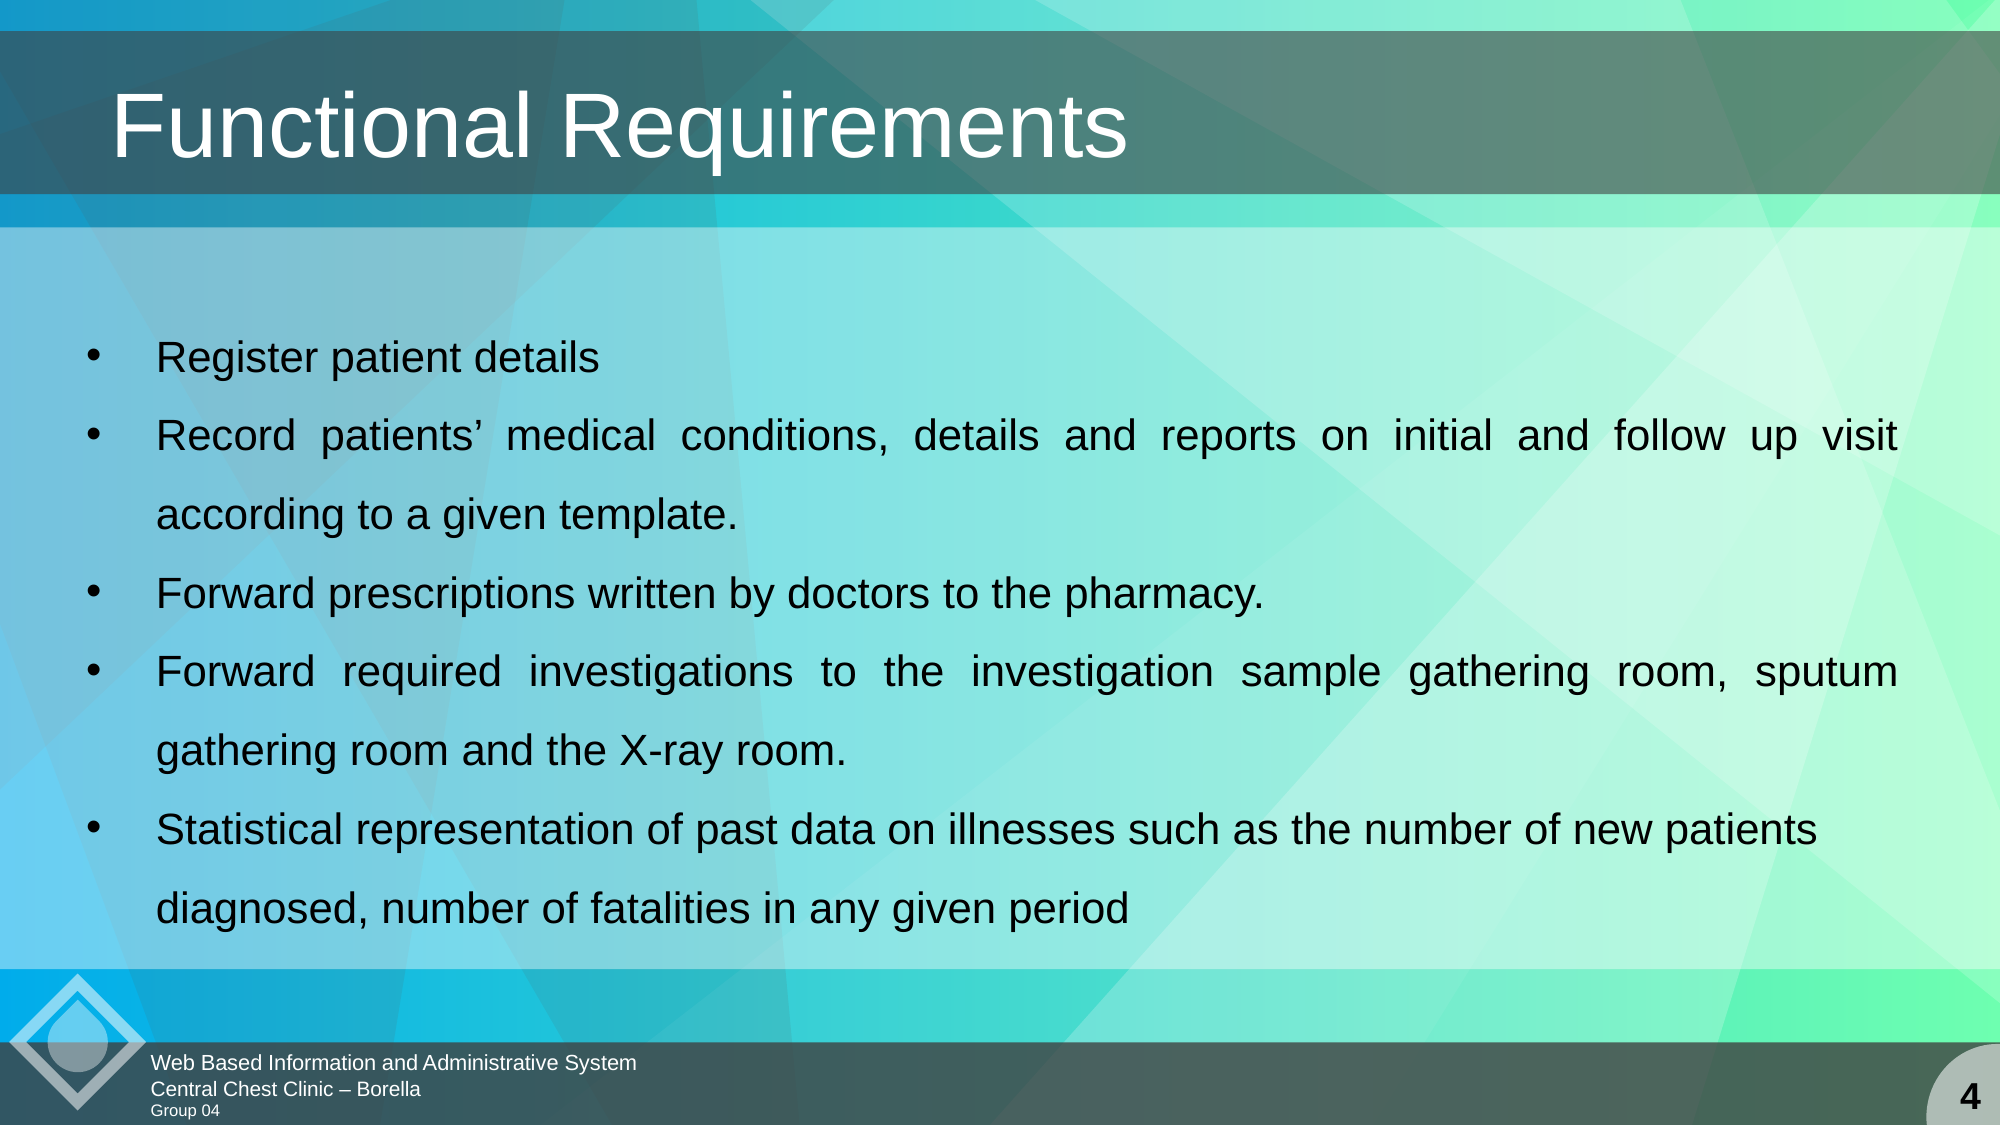

Functional Requirements

Register patient details
Record patients’ medical conditions, details and reports on initial and follow up visit according to a given template.
Forward prescriptions written by doctors to the pharmacy.
Forward required investigations to the investigation sample gathering room, sputum gathering room and the X-ray room.
Statistical representation of past data on illnesses such as the number of new patients diagnosed, number of fatalities in any given period

Web Based Information and Administrative System
Central Chest Clinic – Borella
Group 04

4